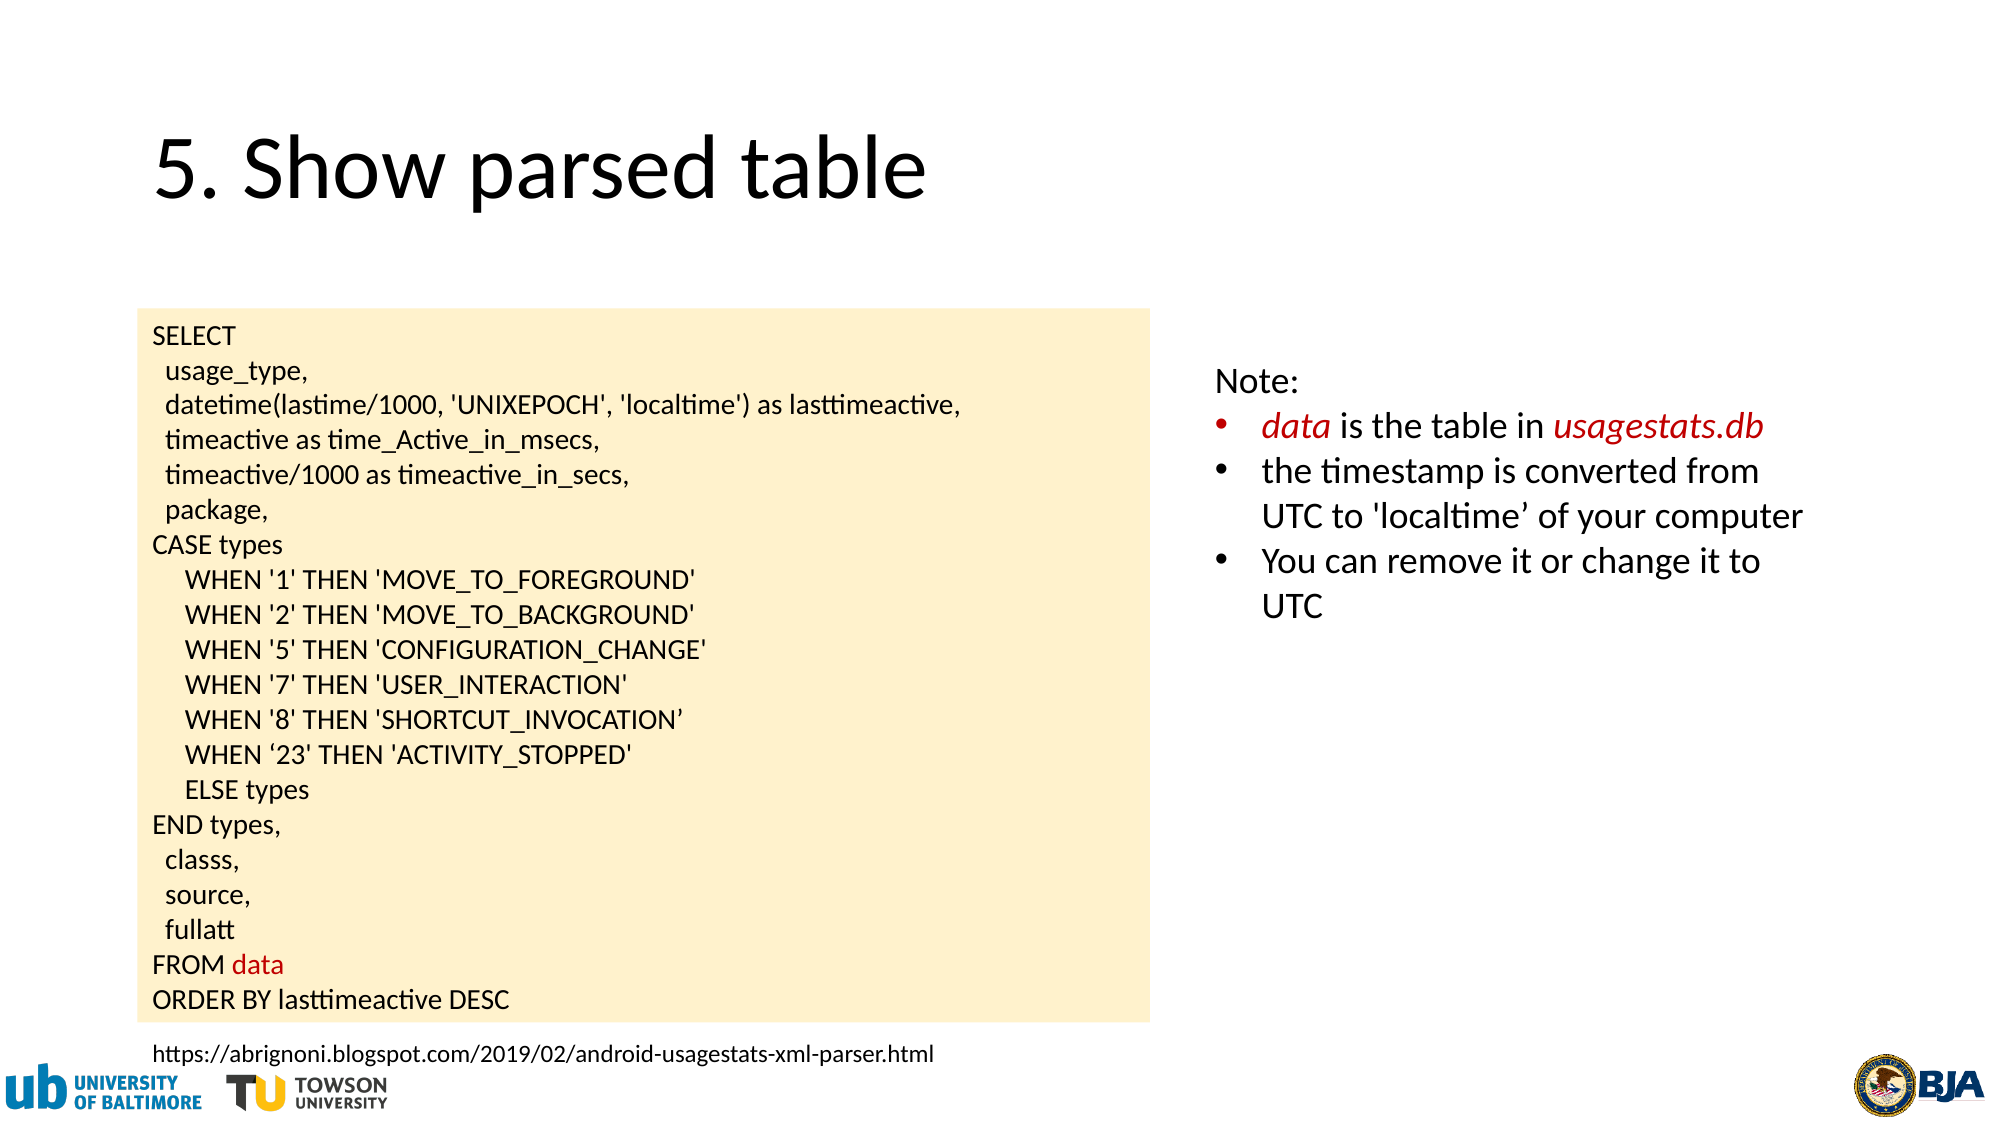

# 5. Show parsed table
SELECT
  usage_type,
  datetime(lastime/1000, 'UNIXEPOCH', 'localtime') as lasttimeactive,
  timeactive as time_Active_in_msecs,
  timeactive/1000 as timeactive_in_secs,
  package,
CASE types
     WHEN '1' THEN 'MOVE_TO_FOREGROUND'
     WHEN '2' THEN 'MOVE_TO_BACKGROUND'
     WHEN '5' THEN 'CONFIGURATION_CHANGE'
     WHEN '7' THEN 'USER_INTERACTION'
     WHEN '8' THEN 'SHORTCUT_INVOCATION’
     WHEN ‘23' THEN 'ACTIVITY_STOPPED'
     ELSE types
END types,
  classs,
  source,
  fullatt
FROM data
ORDER BY lasttimeactive DESC
Note:
data is the table in usagestats.db
the timestamp is converted from UTC to 'localtime’ of your computer
You can remove it or change it to UTC
https://abrignoni.blogspot.com/2019/02/android-usagestats-xml-parser.html